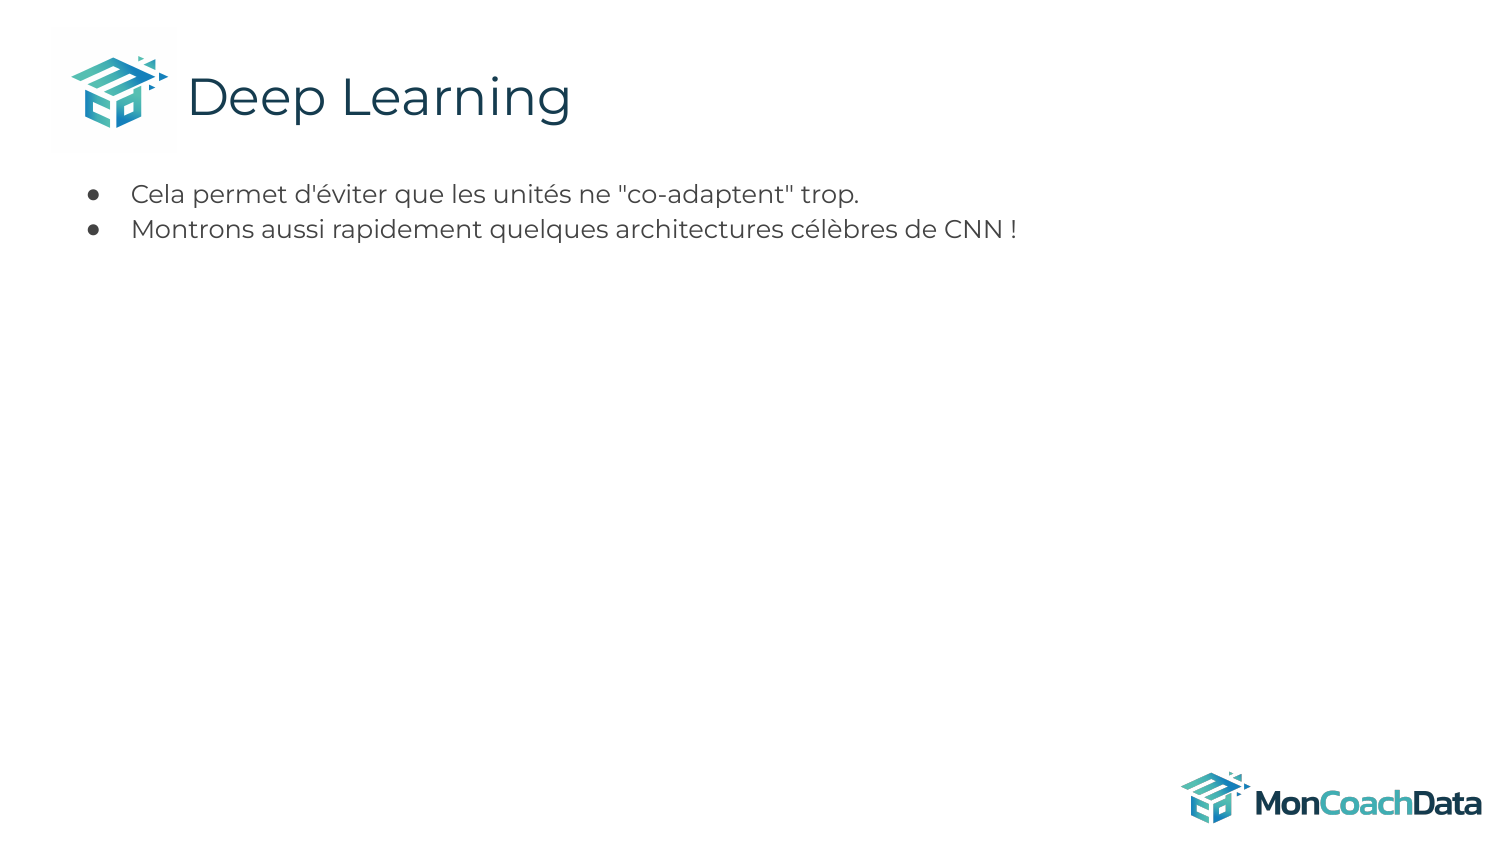

# Deep Learning
Cela permet d'éviter que les unités ne "co-adaptent" trop.
Montrons aussi rapidement quelques architectures célèbres de CNN !